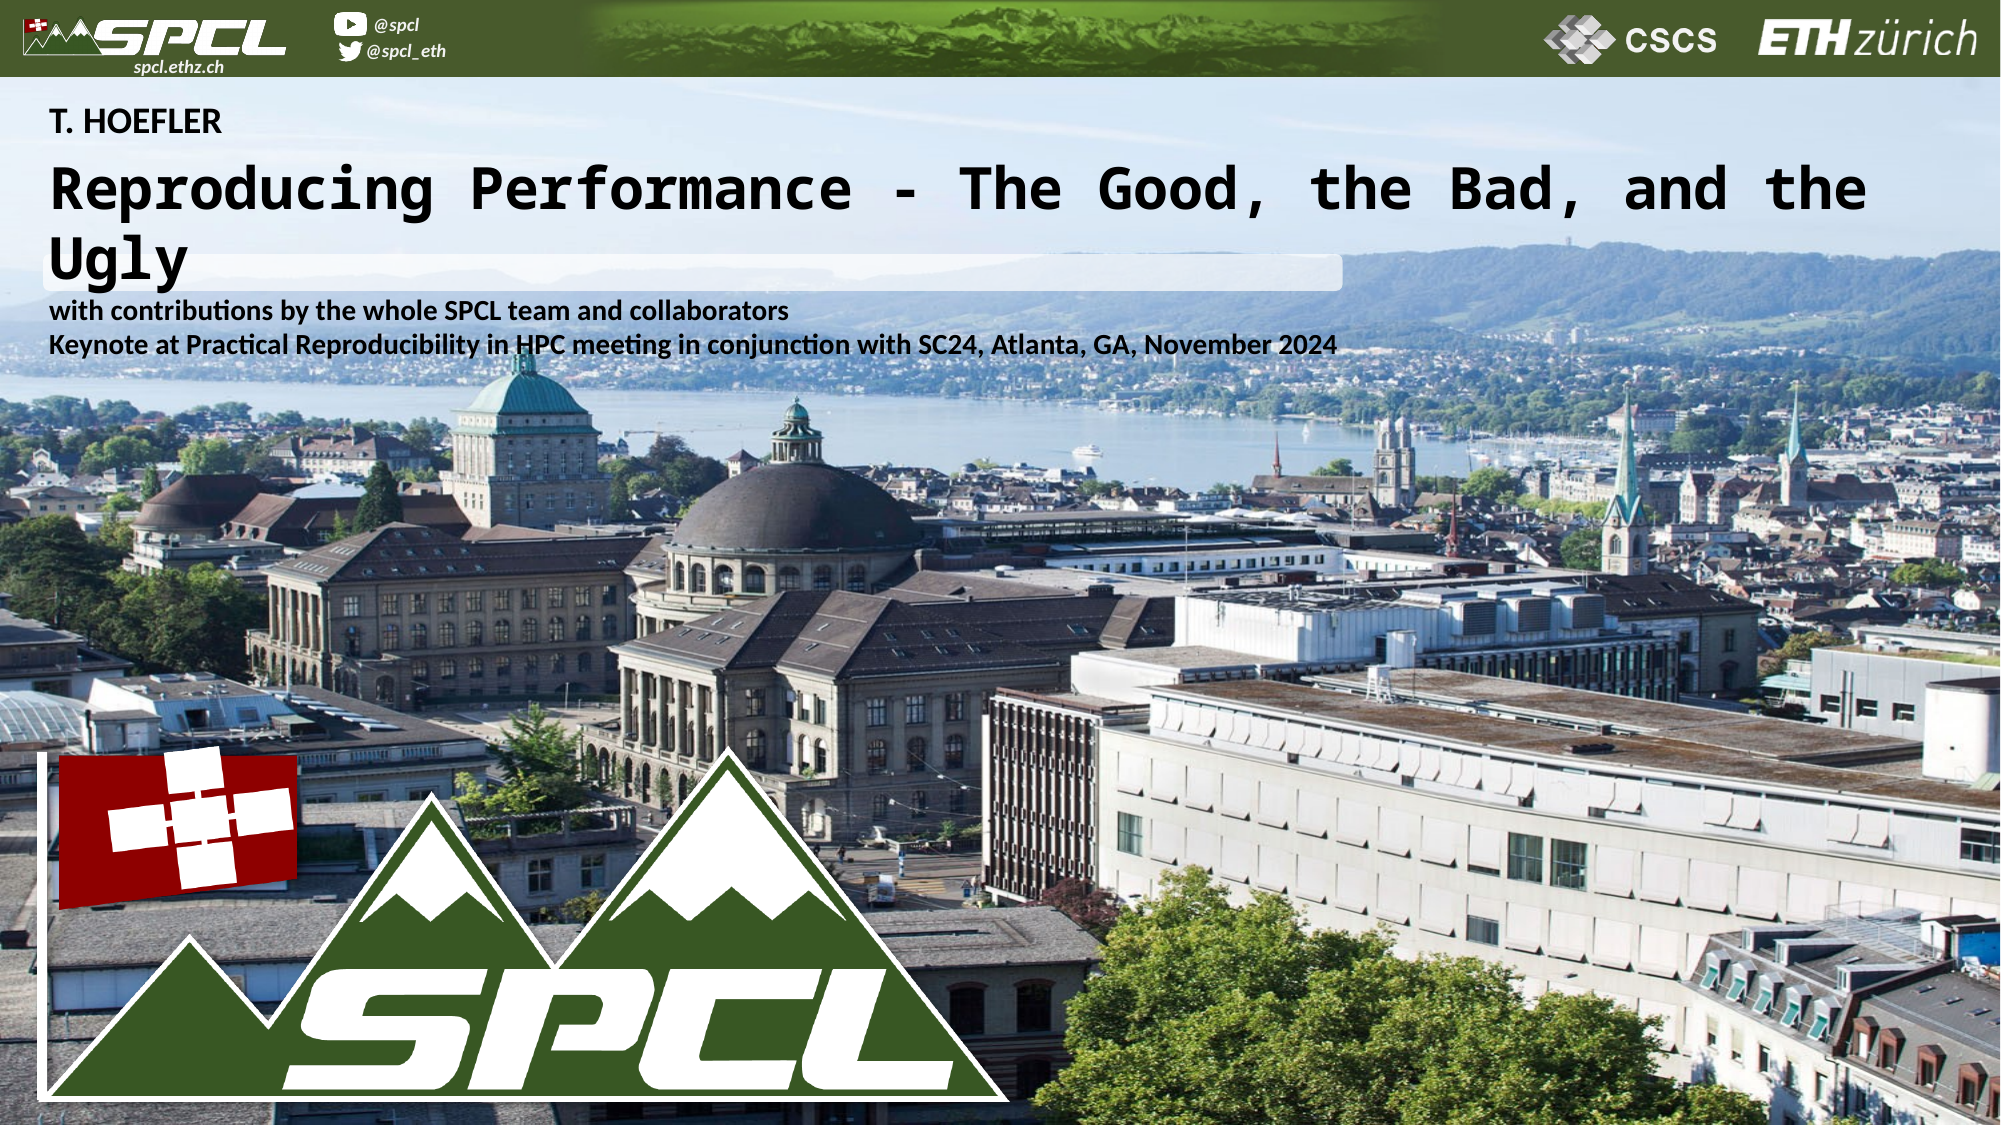

T. Hoefler
# Reproducing Performance - The Good, the Bad, and the Ugly with contributions by the whole SPCL team and collaborators Keynote at Practical Reproducibility in HPC meeting in conjunction with SC24, Atlanta, GA, November 2024